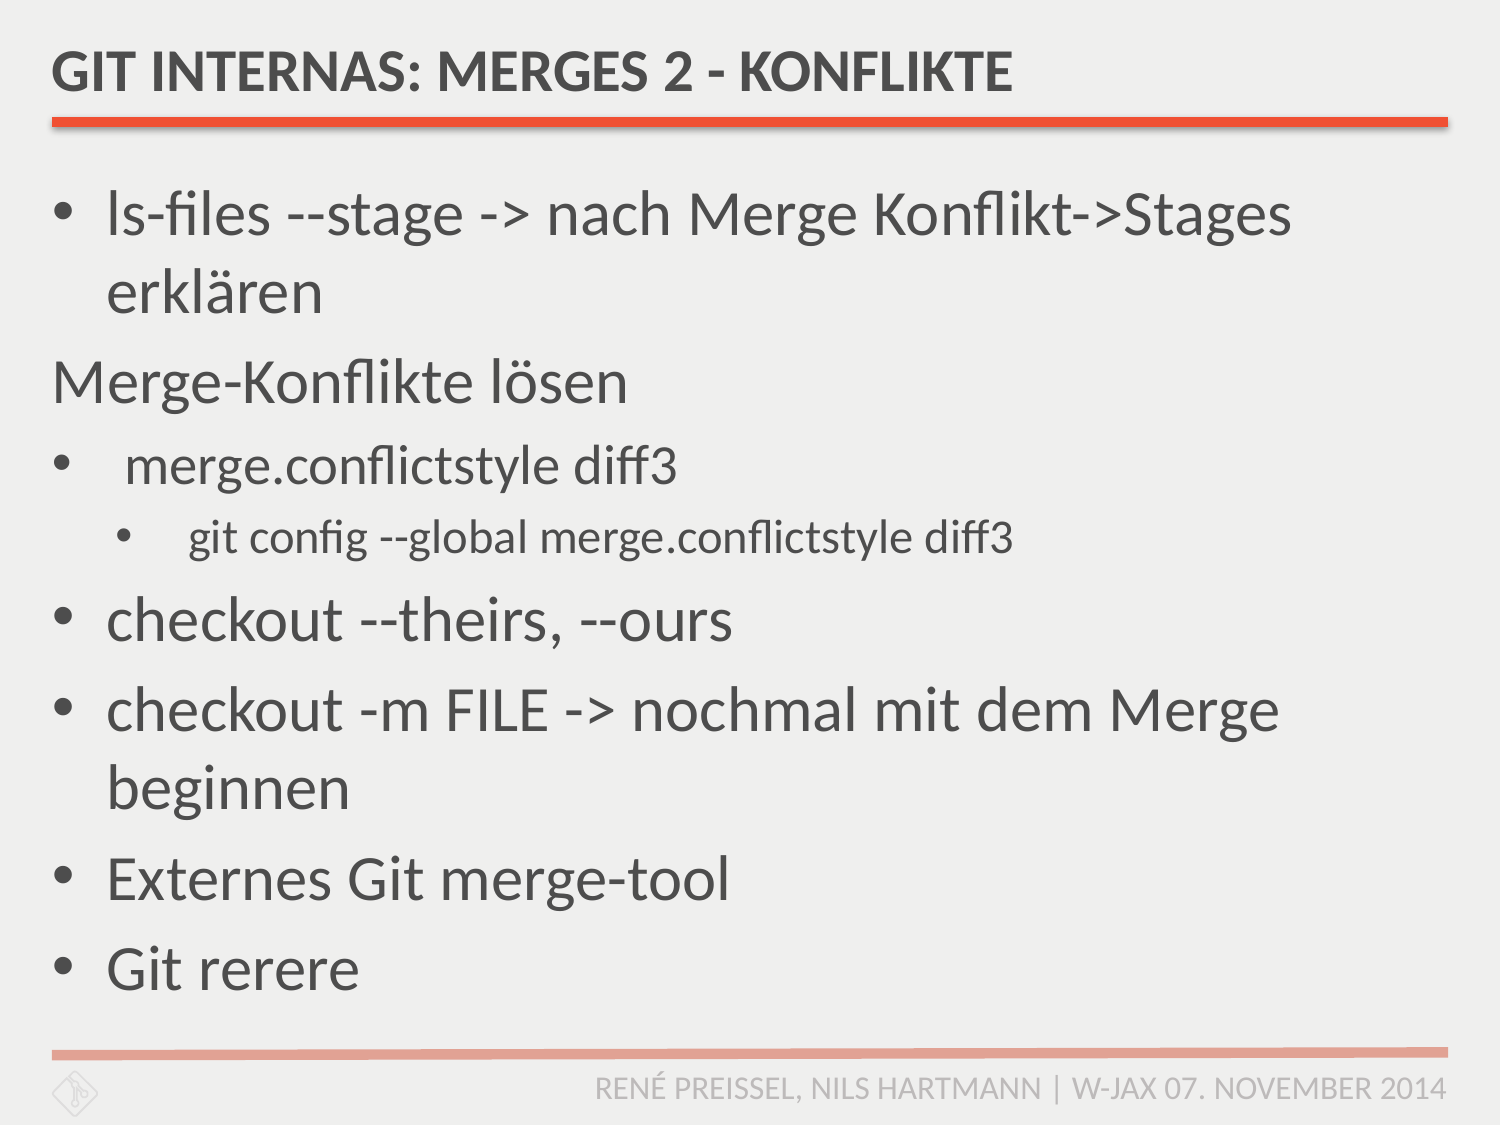

# GIT INTERNAS: MERGES 2 - KONFLIKTE
ls-files --stage -> nach Merge Konflikt->Stages erklären
Merge-Konflikte lösen
merge.conflictstyle diff3
git config --global merge.conflictstyle diff3
checkout --theirs, --ours
checkout -m FILE -> nochmal mit dem Merge beginnen
Externes Git merge-tool
Git rerere